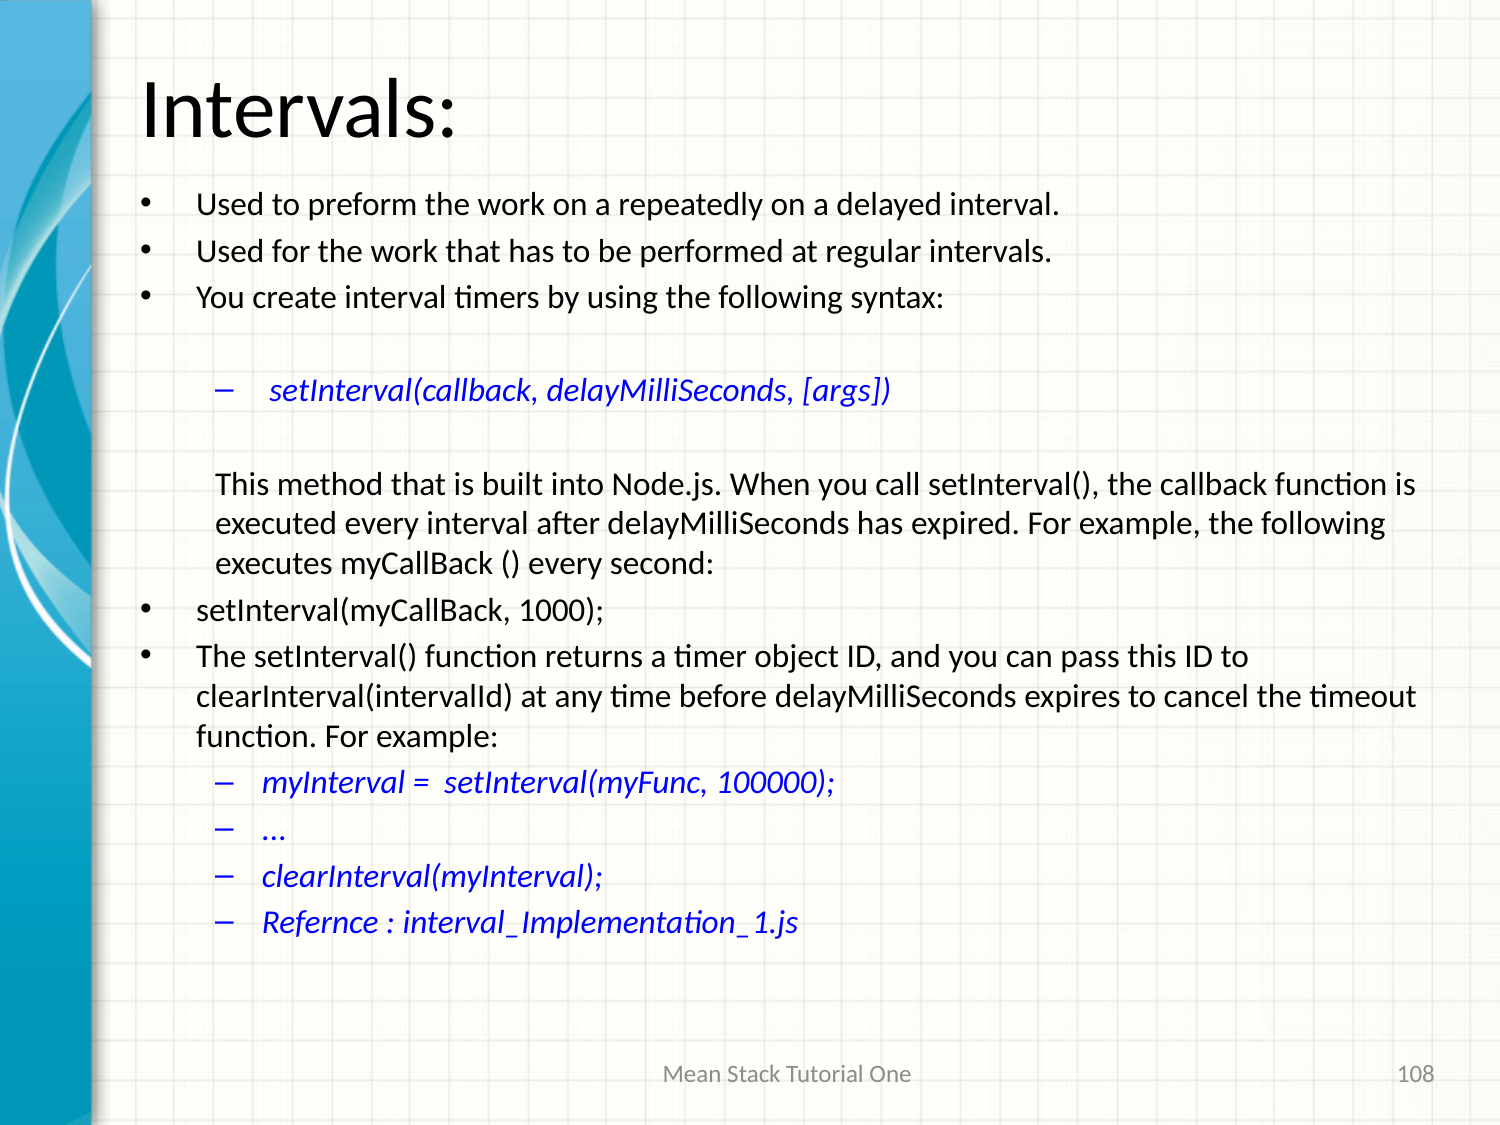

# Intervals:
Used to preform the work on a repeatedly on a delayed interval.
Used for the work that has to be performed at regular intervals.
You create interval timers by using the following syntax:

 setInterval(callback, delayMilliSeconds, [args])

This method that is built into Node.js. When you call setInterval(), the callback function is executed every interval after delayMilliSeconds has expired. For example, the following executes myCallBack () every second:
setInterval(myCallBack, 1000);
The setInterval() function returns a timer object ID, and you can pass this ID to clearInterval(intervalId) at any time before delayMilliSeconds expires to cancel the timeout function. For example:
myInterval =  setInterval(myFunc, 100000);
...
clearInterval(myInterval);
Refernce : interval_Implementation_1.js
Mean Stack Tutorial One
108